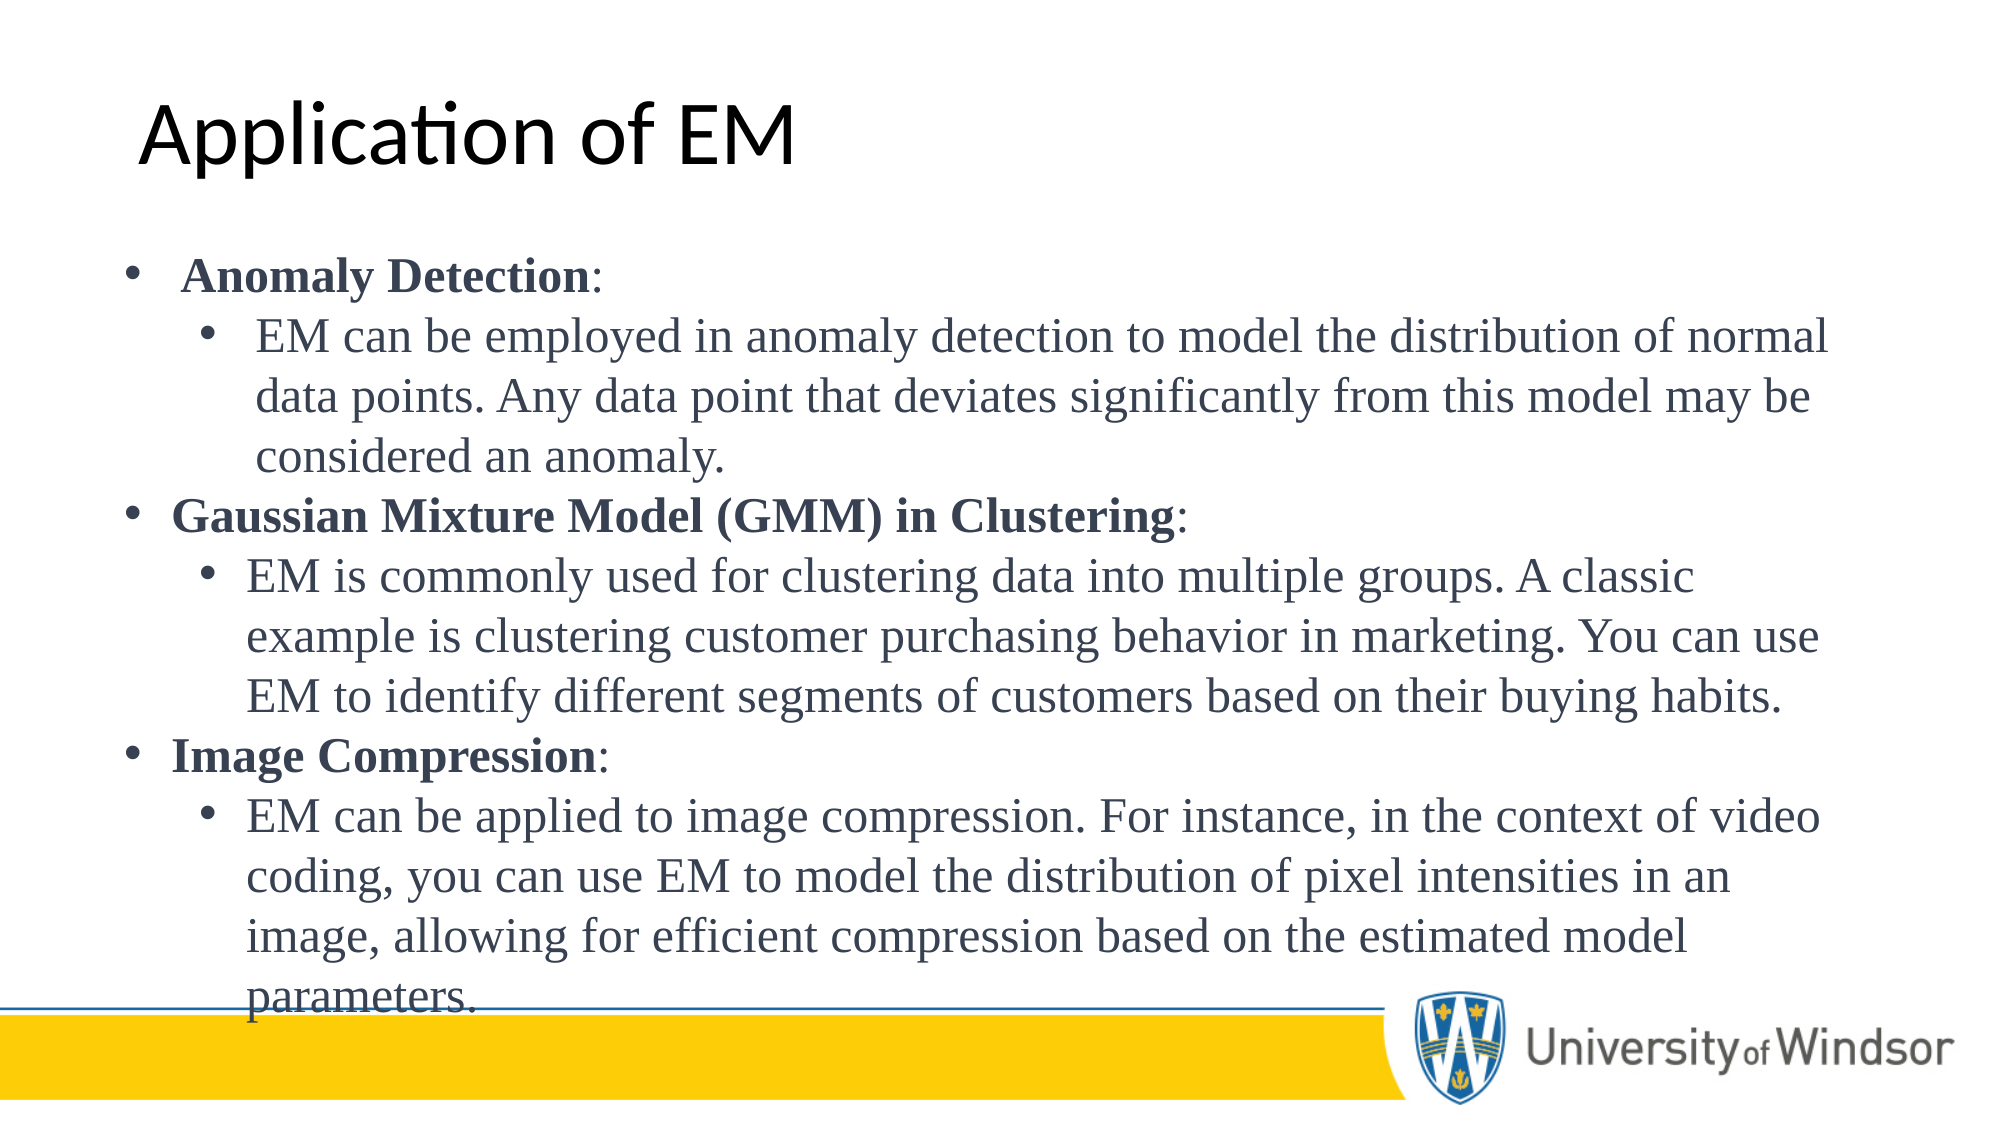

# Application of EM
Anomaly Detection:
EM can be employed in anomaly detection to model the distribution of normal data points. Any data point that deviates significantly from this model may be considered an anomaly.
Gaussian Mixture Model (GMM) in Clustering:
EM is commonly used for clustering data into multiple groups. A classic example is clustering customer purchasing behavior in marketing. You can use EM to identify different segments of customers based on their buying habits.
Image Compression:
EM can be applied to image compression. For instance, in the context of video coding, you can use EM to model the distribution of pixel intensities in an image, allowing for efficient compression based on the estimated model parameters.